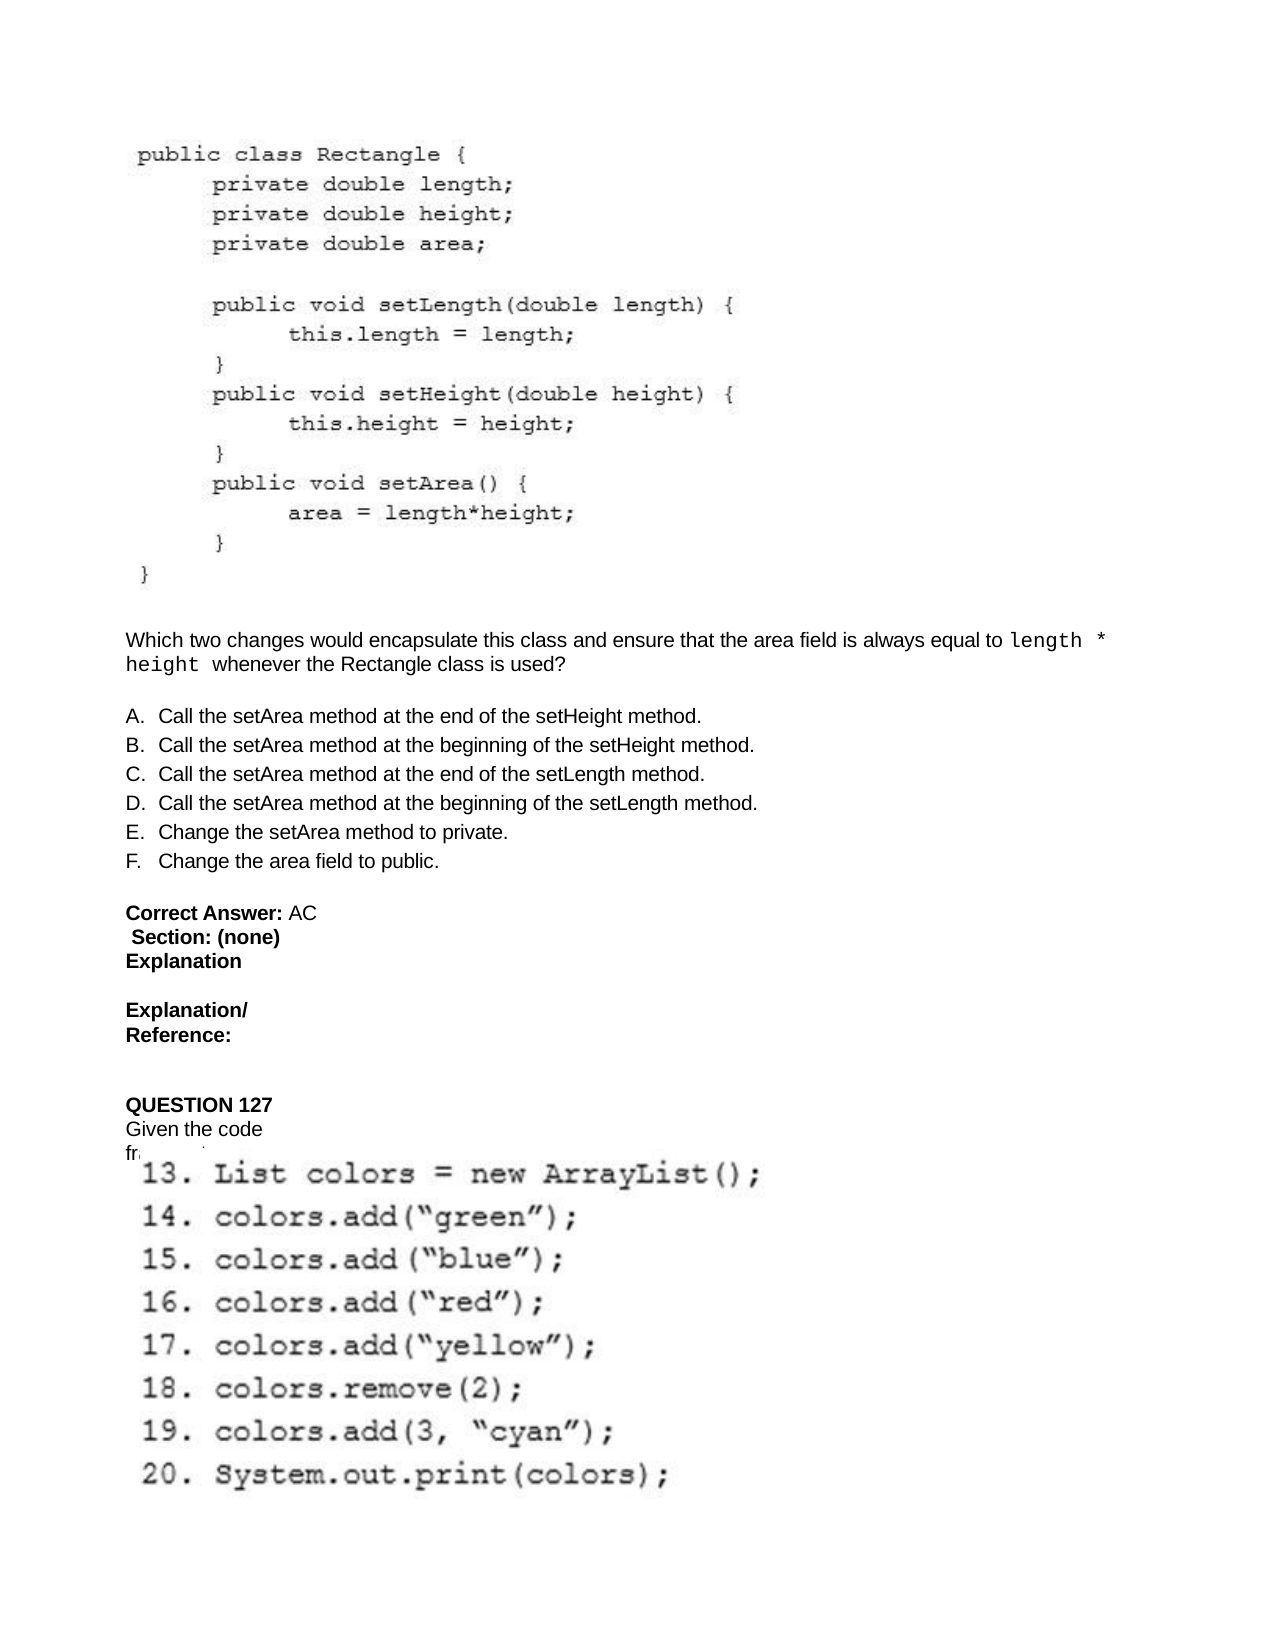

Which two changes would encapsulate this class and ensure that the area field is always equal to length *  height whenever the Rectangle class is used?

Call the setArea method at the end of the setHeight method.
Call the setArea method at the beginning of the setHeight method.
Call the setArea method at the end of the setLength method.
Call the setArea method at the beginning of the setLength method.
Change the setArea method to private.
Change the area field to public.

Correct Answer: AC  Section: (none)  Explanation

Explanation/Reference:

QUESTION 127
Given the code fragment: